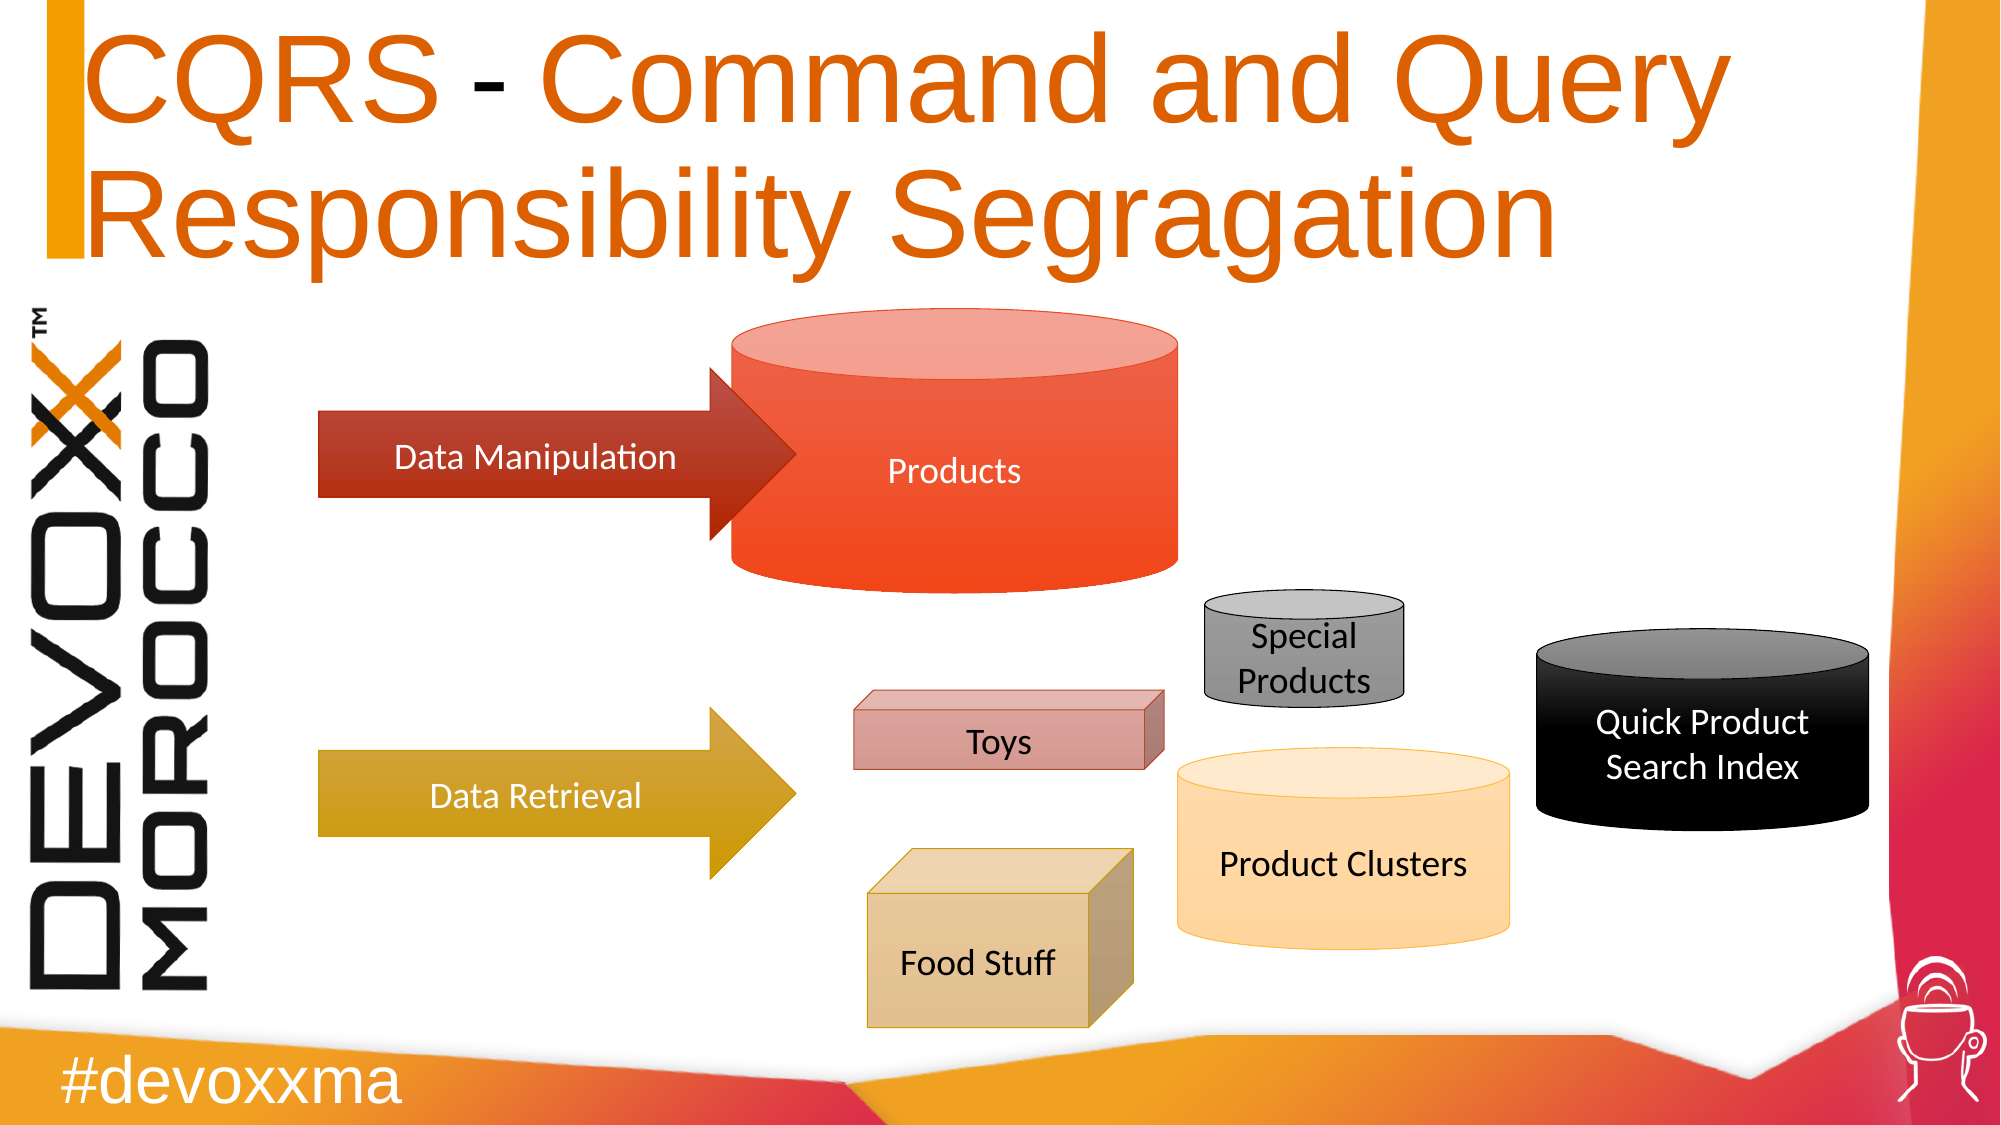

# CQRS - Command and Query Responsibility Segragation
Products
Data Manipulation
Special Products
Quick Product Search Index
Toys
Data Retrieval
Product Clusters
Food Stuff
#devoxxma